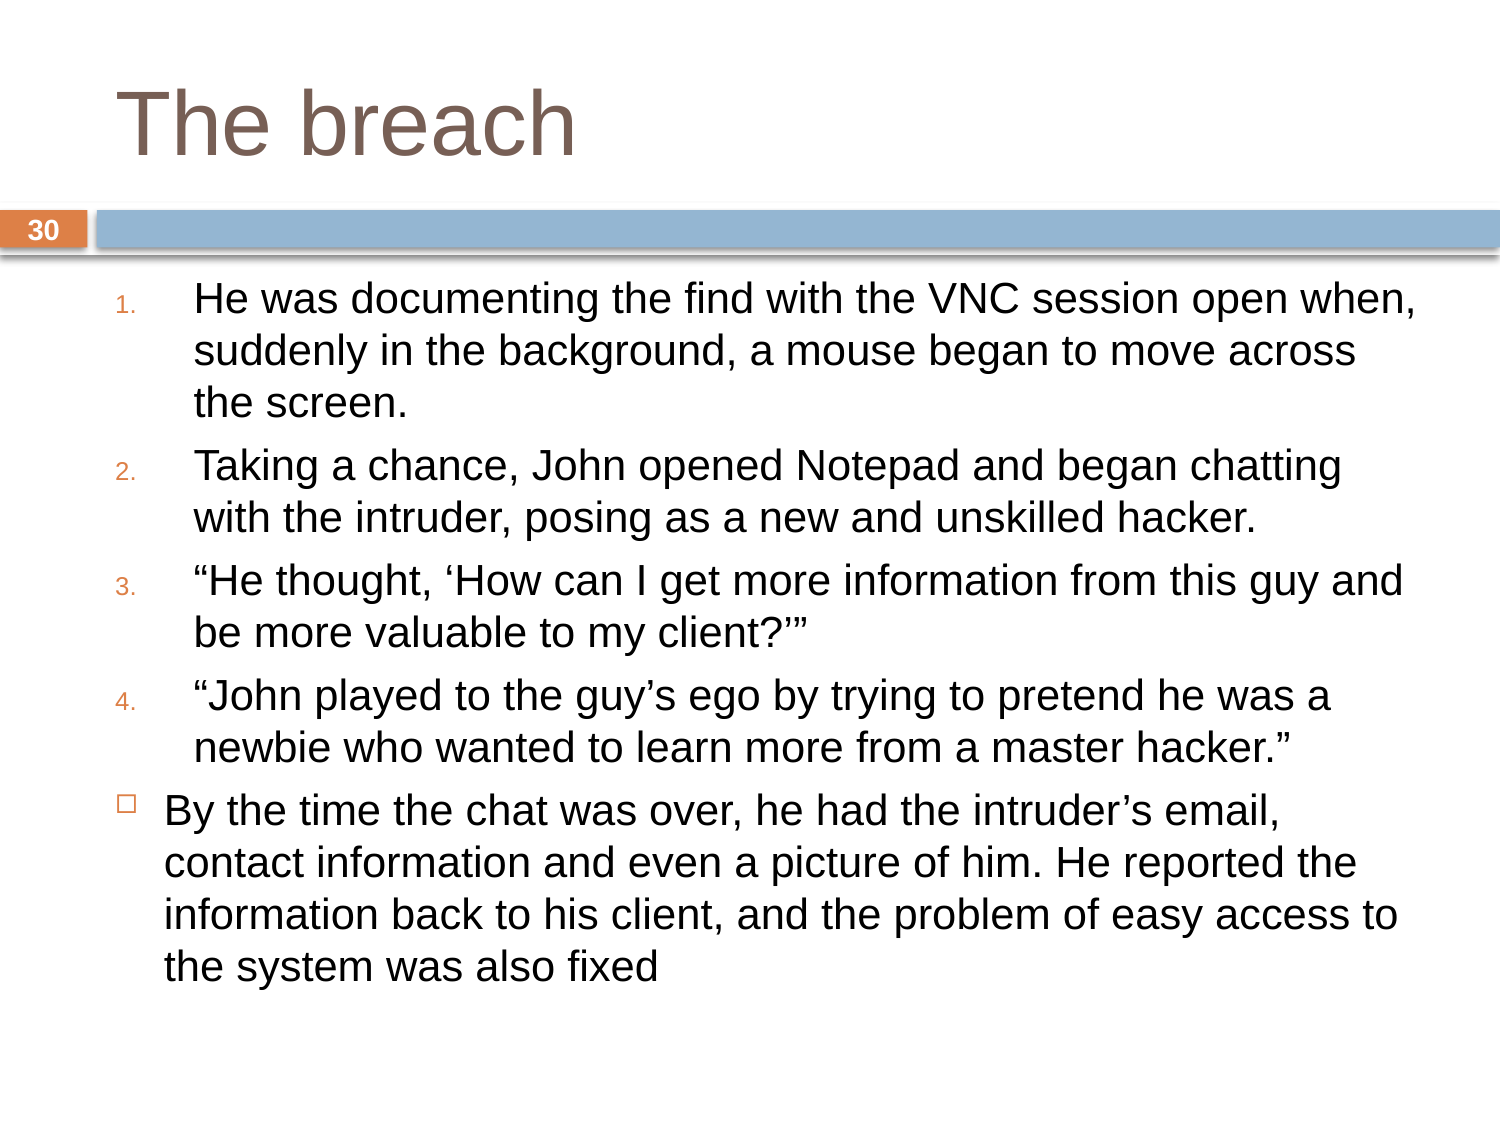

# The breach
30
He was documenting the find with the VNC session open when, suddenly in the background, a mouse began to move across the screen.
Taking a chance, John opened Notepad and began chatting with the intruder, posing as a new and unskilled hacker.
“He thought, ‘How can I get more information from this guy and be more valuable to my client?’”
“John played to the guy’s ego by trying to pretend he was a newbie who wanted to learn more from a master hacker.”
By the time the chat was over, he had the intruder’s email, contact information and even a picture of him. He reported the information back to his client, and the problem of easy access to the system was also fixed